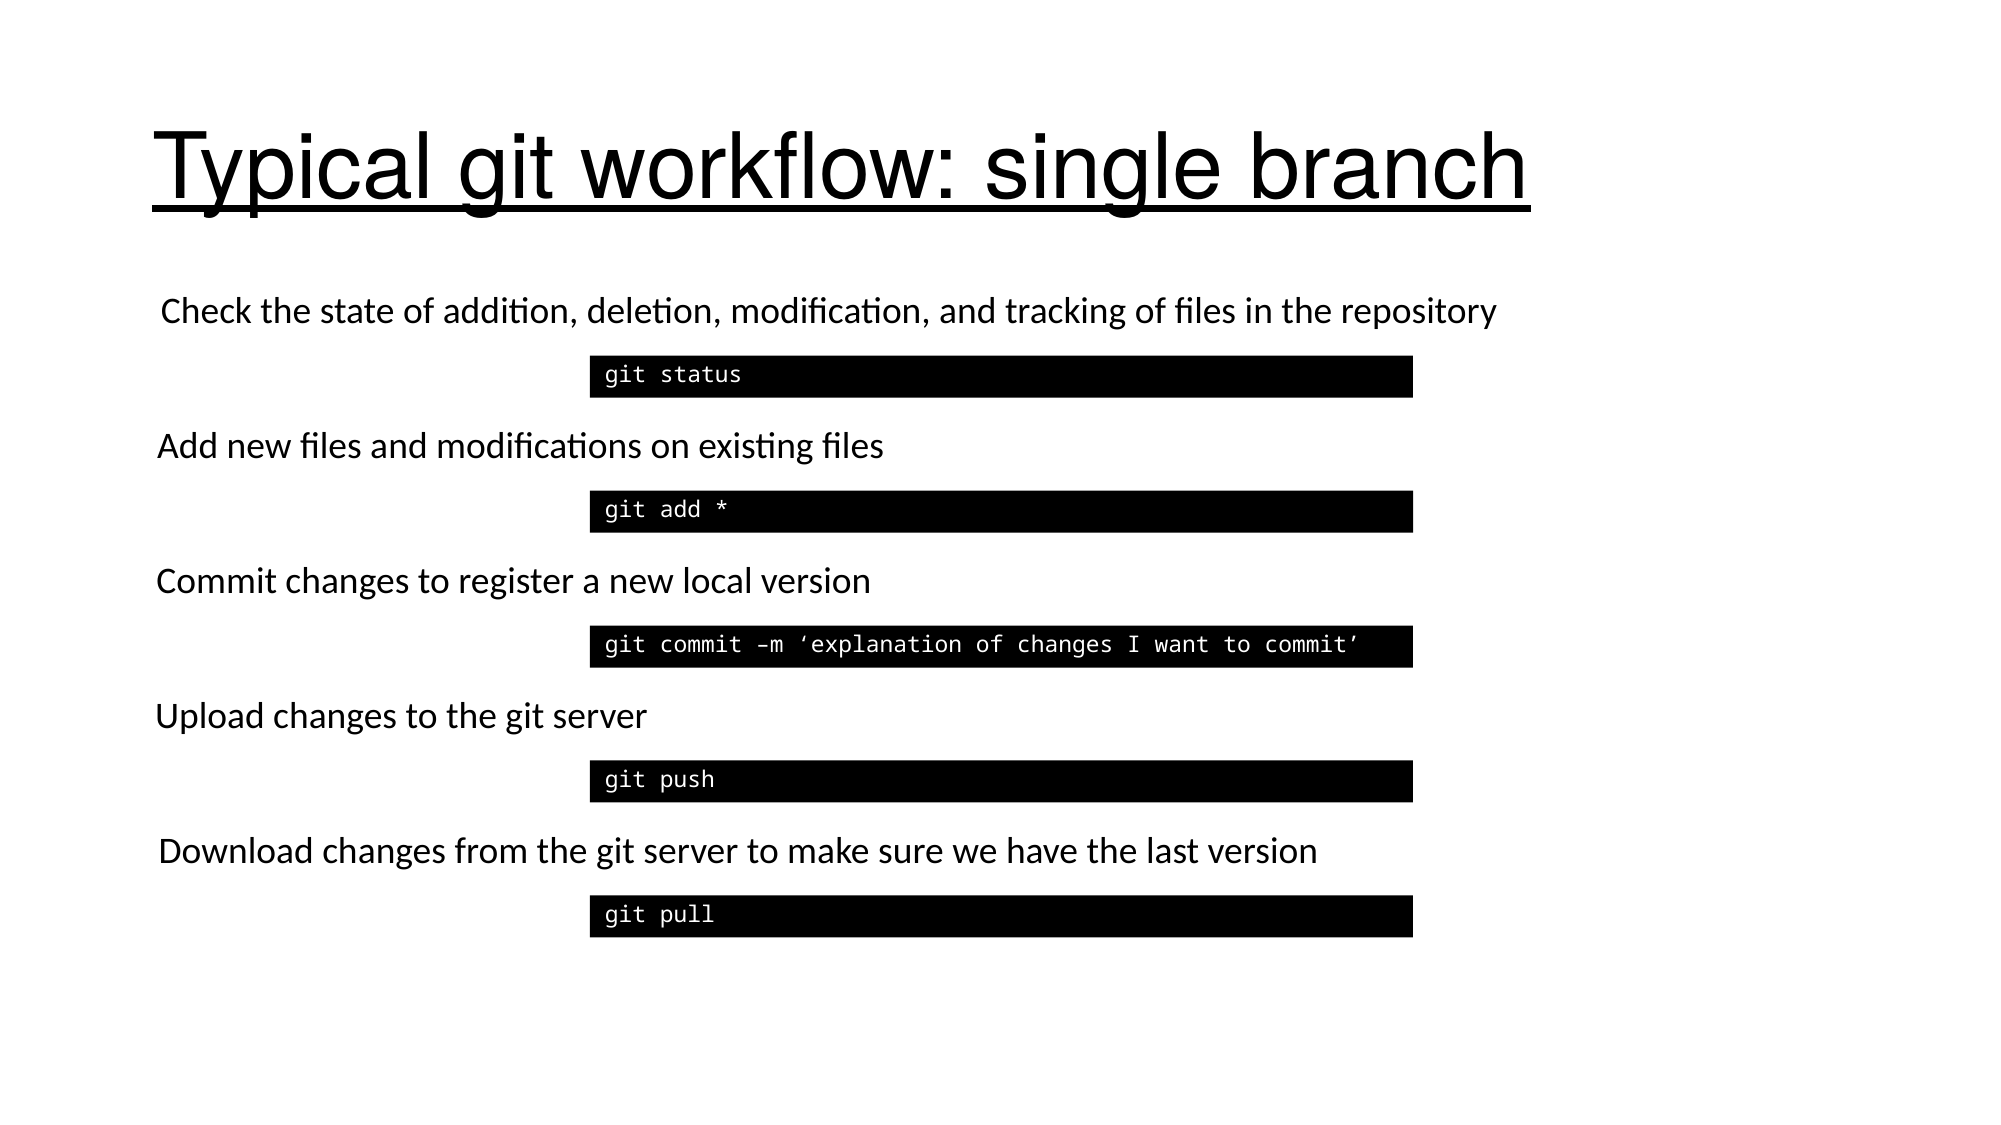

# Typical git workflow: single branch
Check the state of addition, deletion, modification, and tracking of files in the repository
git status
Add new files and modifications on existing files
git add *
Commit changes to register a new local version
git commit –m ‘explanation of changes I want to commit’
Upload changes to the git server
git push
Download changes from the git server to make sure we have the last version
git pull